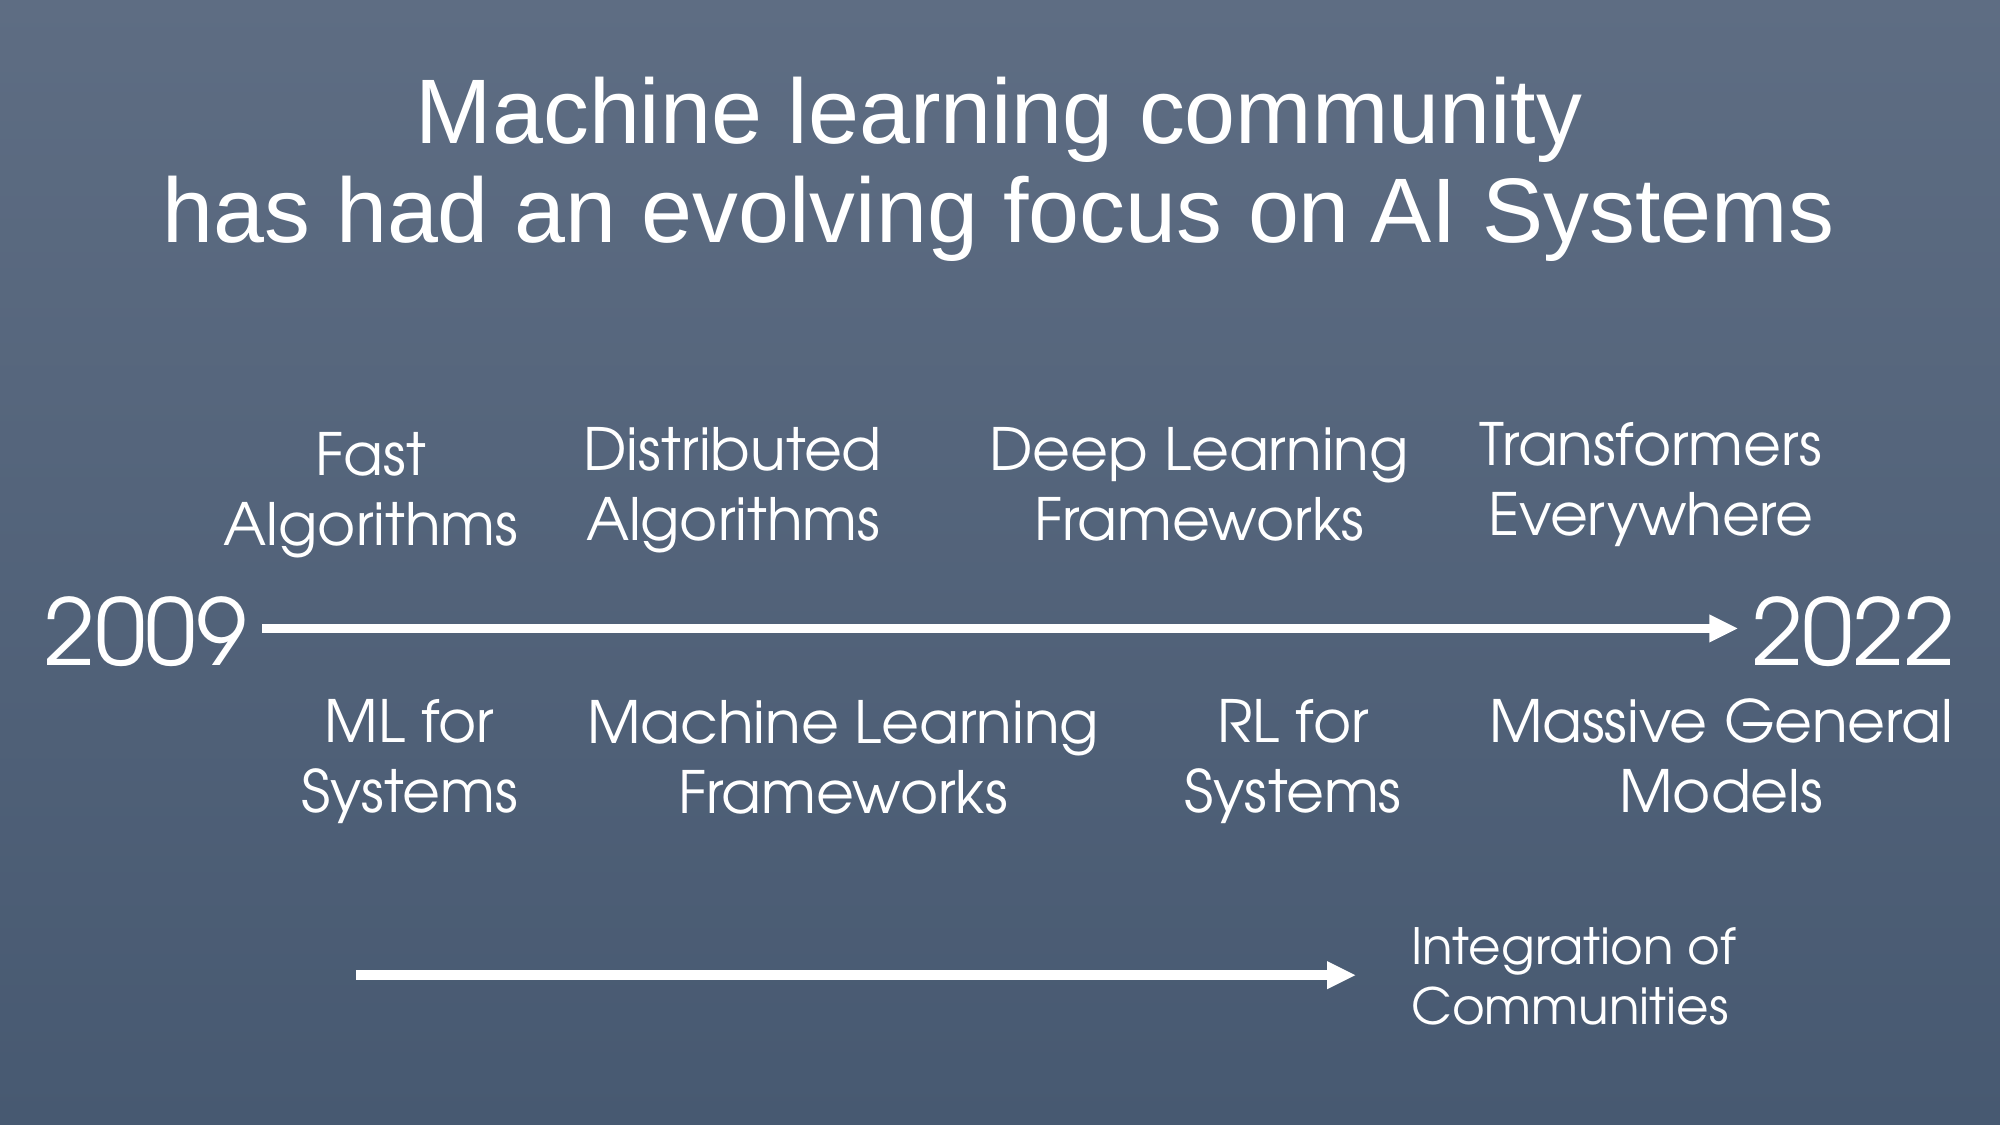

# Machine learning community has had an evolving focus on AI Systems
Transformers
Everywhere
Distributed
Algorithms
Deep Learning
Frameworks
Fast
Algorithms
2009
2022
ML for
Systems
RL for
Systems
Massive General
Models
Machine Learning
Frameworks
Integration of
Communities